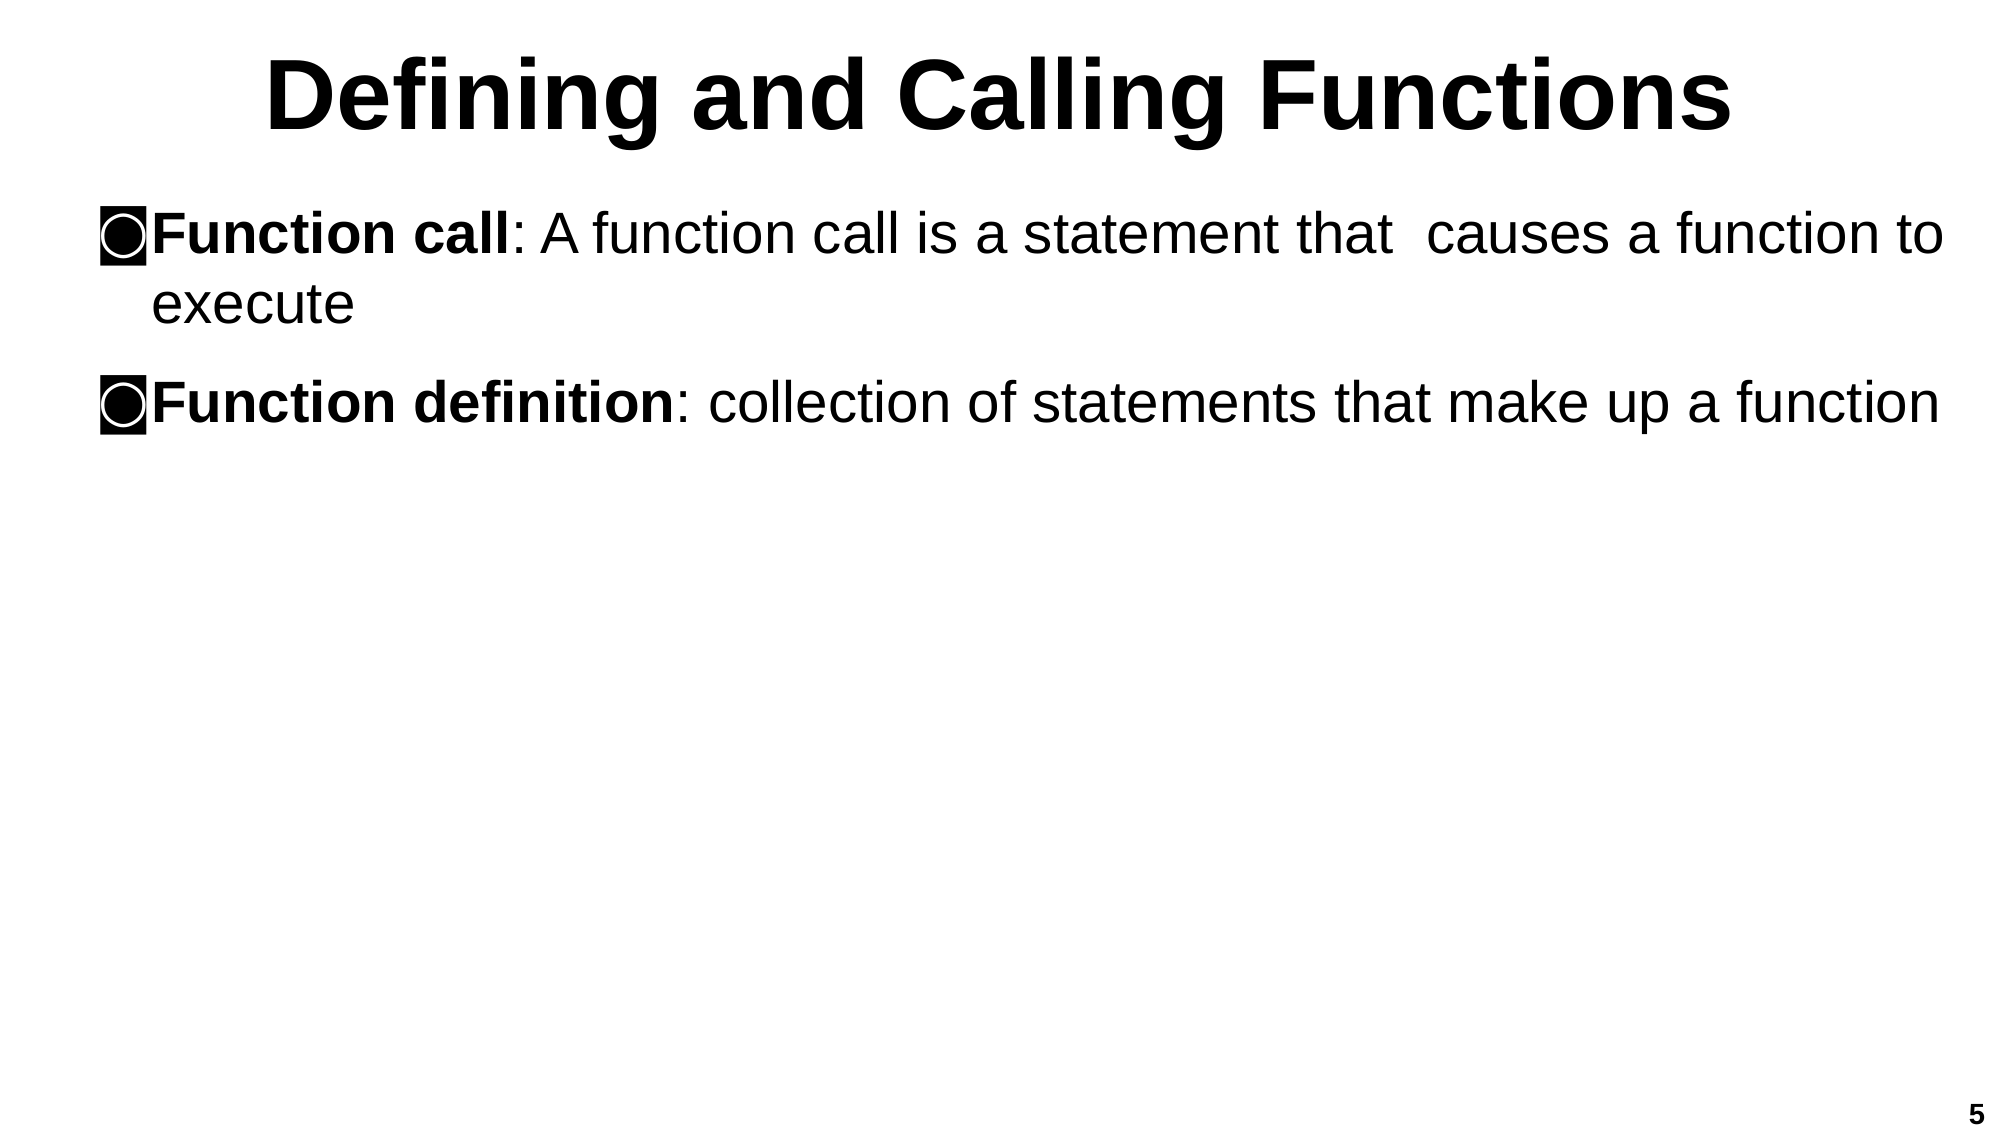

# Defining and Calling Functions
Function call: A function call is a statement that  causes a function to execute
Function definition: collection of statements that make up a function
5